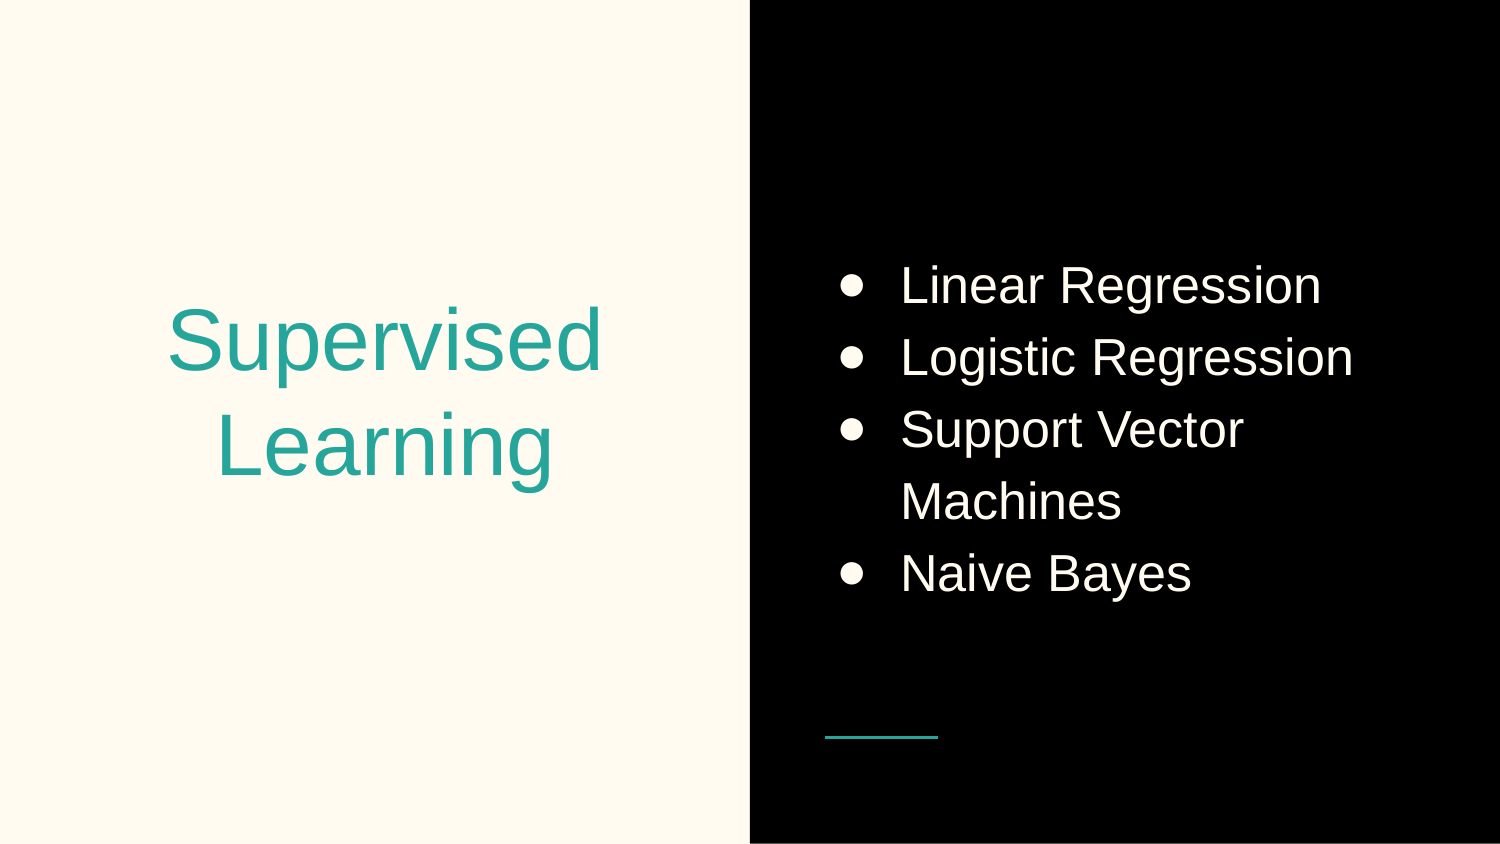

Linear Regression
Logistic Regression
Support Vector Machines
Naive Bayes
# Supervised Learning